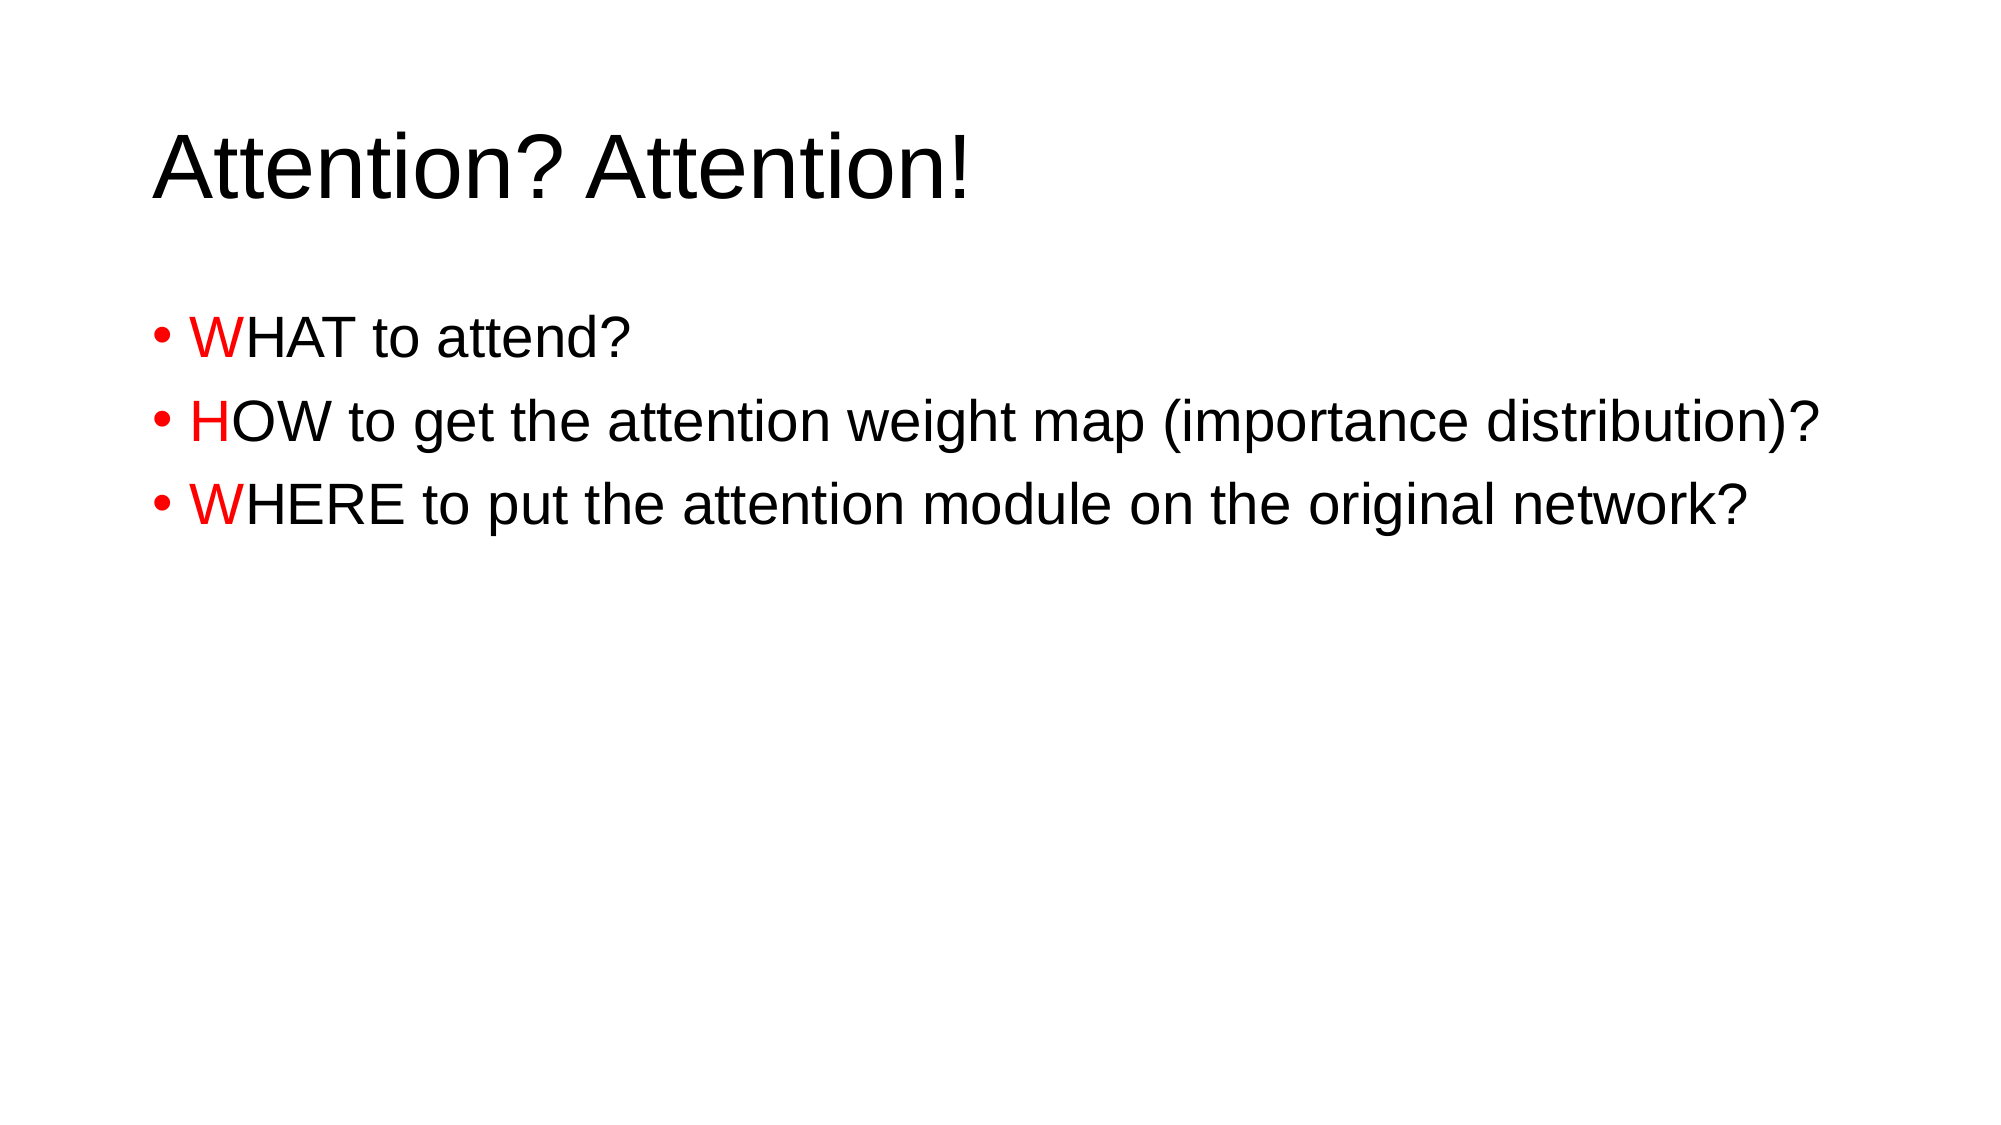

# Attention? Attention!
WHAT to attend?
HOW to get the attention weight map (importance distribution)?
WHERE to put the attention module on the original network?